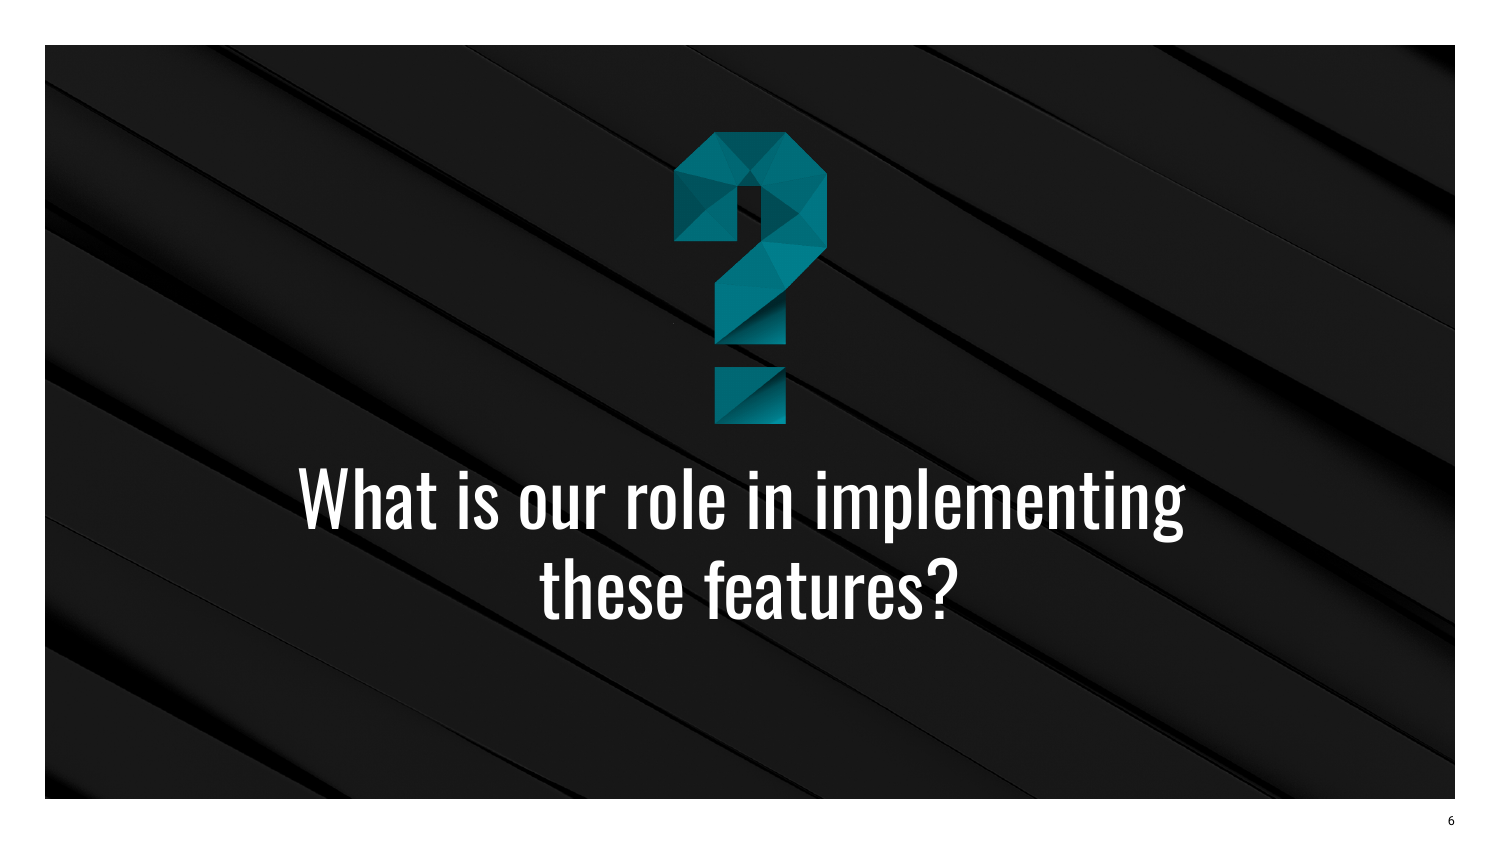

# What is our role in implementing these features?